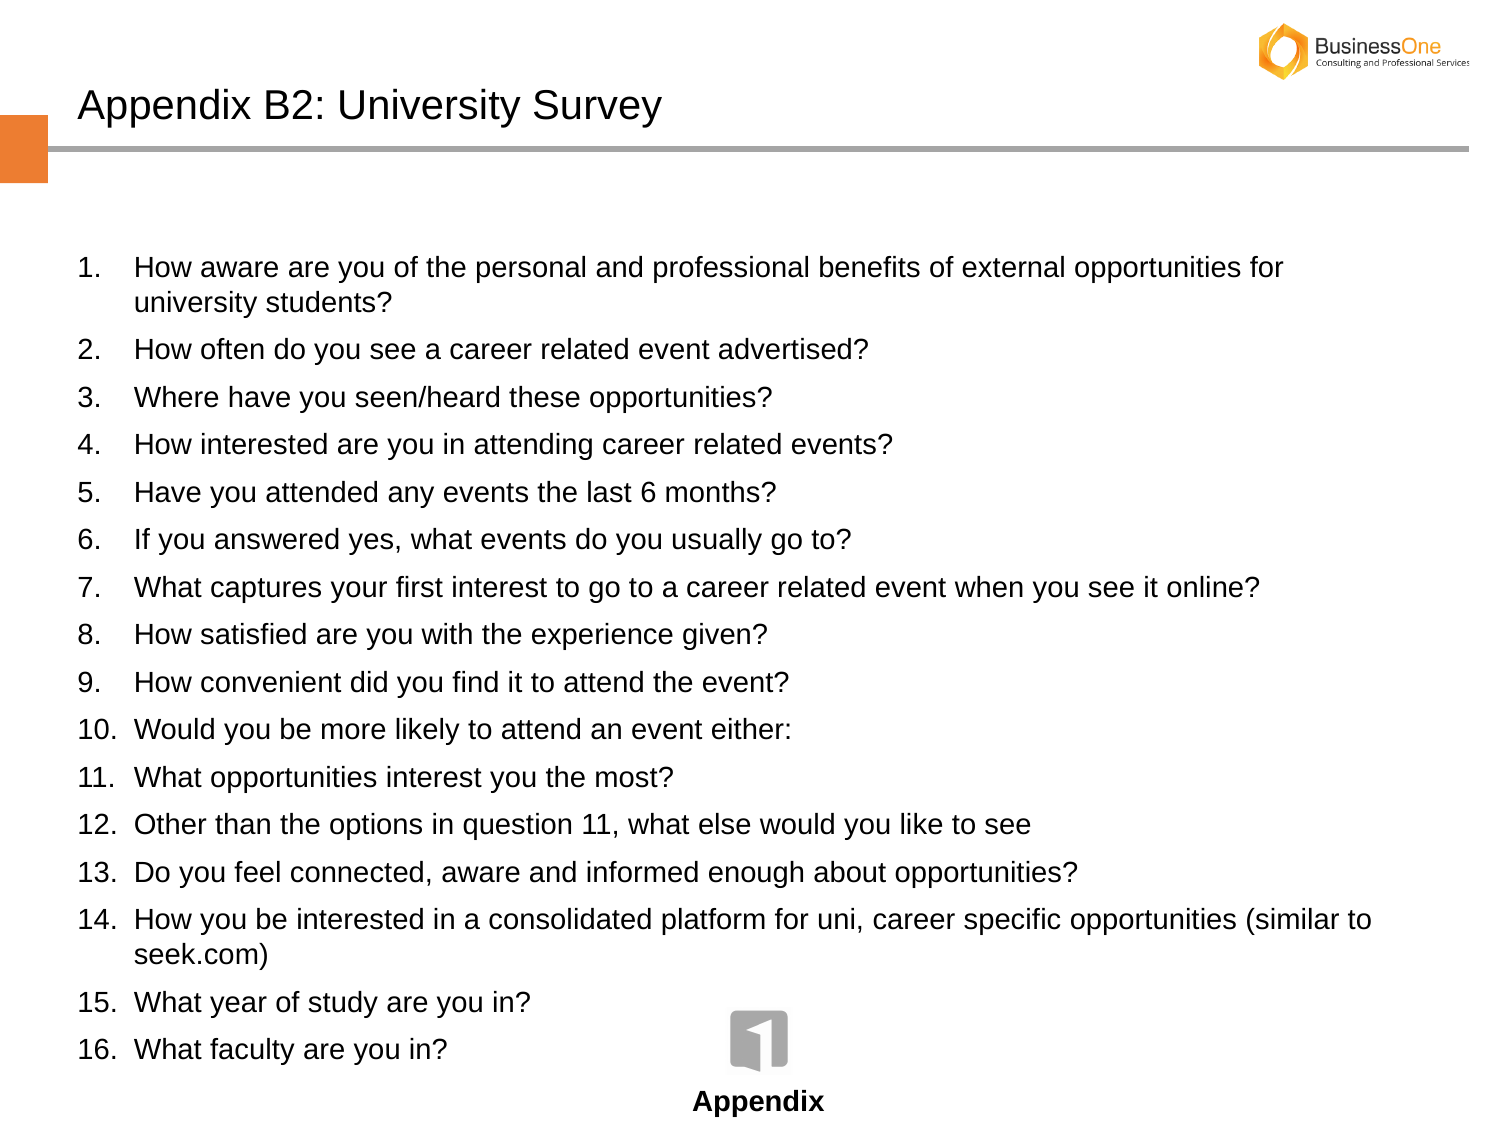

Appendix B2: University Survey
How aware are you of the personal and professional benefits of external opportunities for university students?
How often do you see a career related event advertised?
Where have you seen/heard these opportunities?
How interested are you in attending career related events?
Have you attended any events the last 6 months?
If you answered yes, what events do you usually go to?
What captures your first interest to go to a career related event when you see it online?
How satisfied are you with the experience given?
How convenient did you find it to attend the event?
Would you be more likely to attend an event either:
What opportunities interest you the most?
Other than the options in question 11, what else would you like to see
Do you feel connected, aware and informed enough about opportunities?
How you be interested in a consolidated platform for uni, career specific opportunities (similar to seek.com)
What year of study are you in?
What faculty are you in?